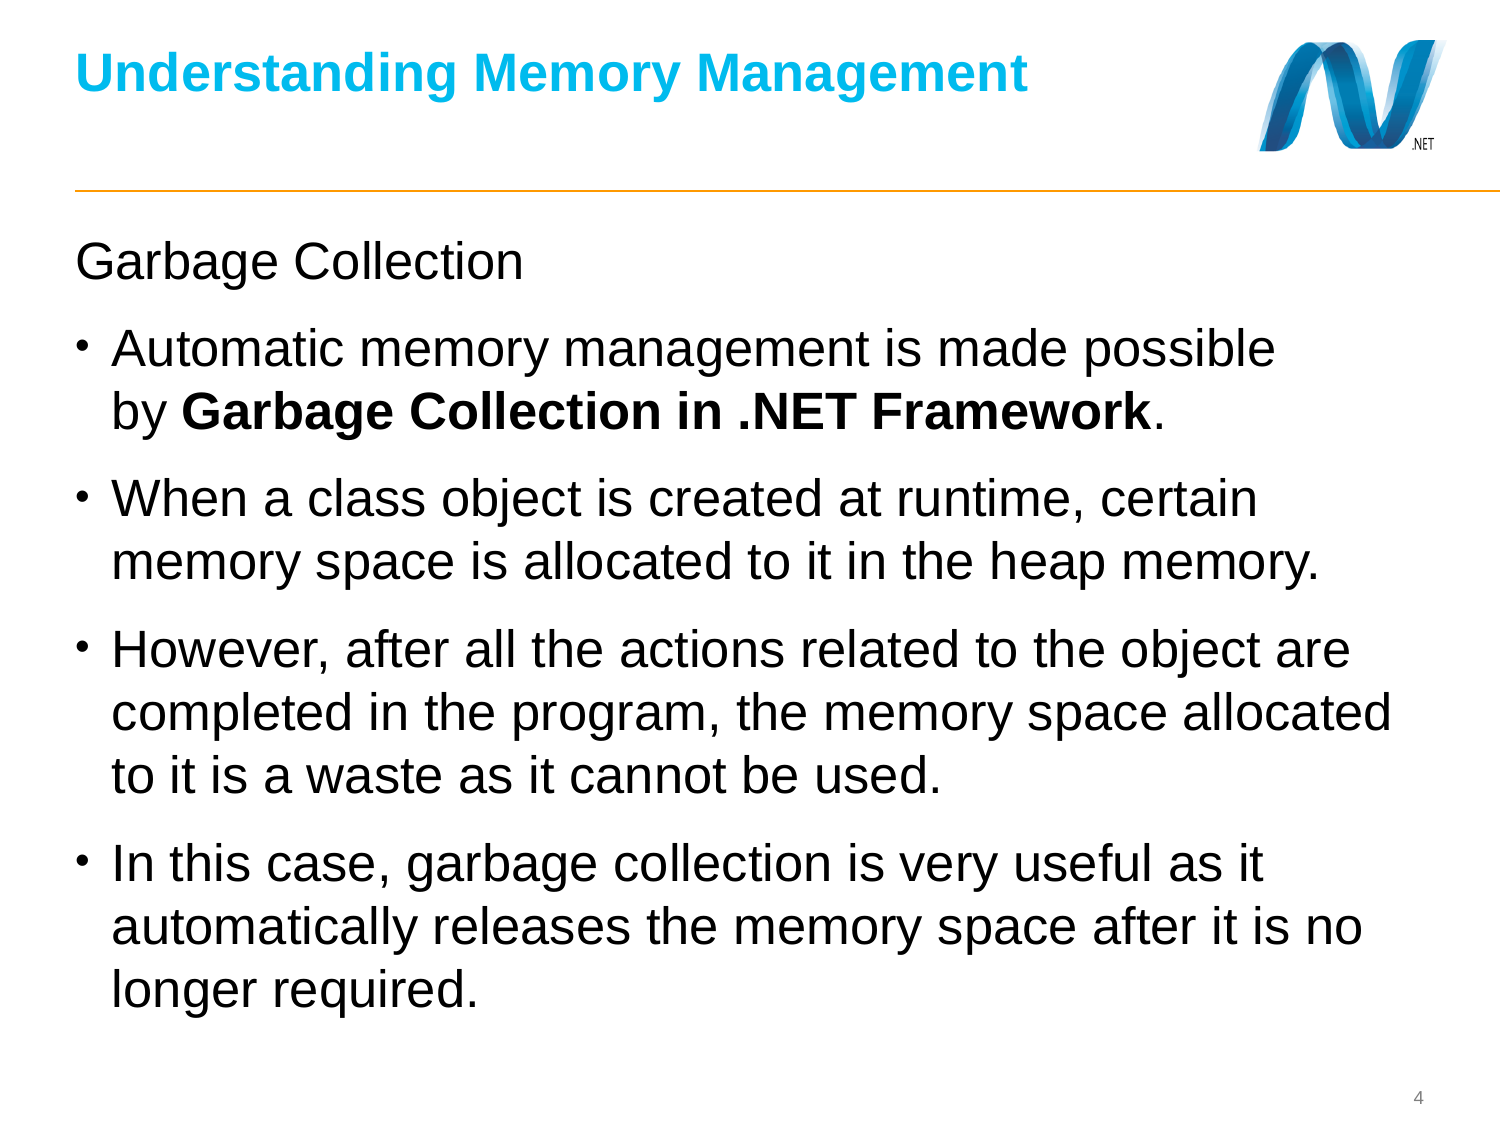

# Understanding Memory Management
Garbage Collection
Automatic memory management is made possible by Garbage Collection in .NET Framework.
When a class object is created at runtime, certain memory space is allocated to it in the heap memory.
However, after all the actions related to the object are completed in the program, the memory space allocated to it is a waste as it cannot be used.
In this case, garbage collection is very useful as it automatically releases the memory space after it is no longer required.